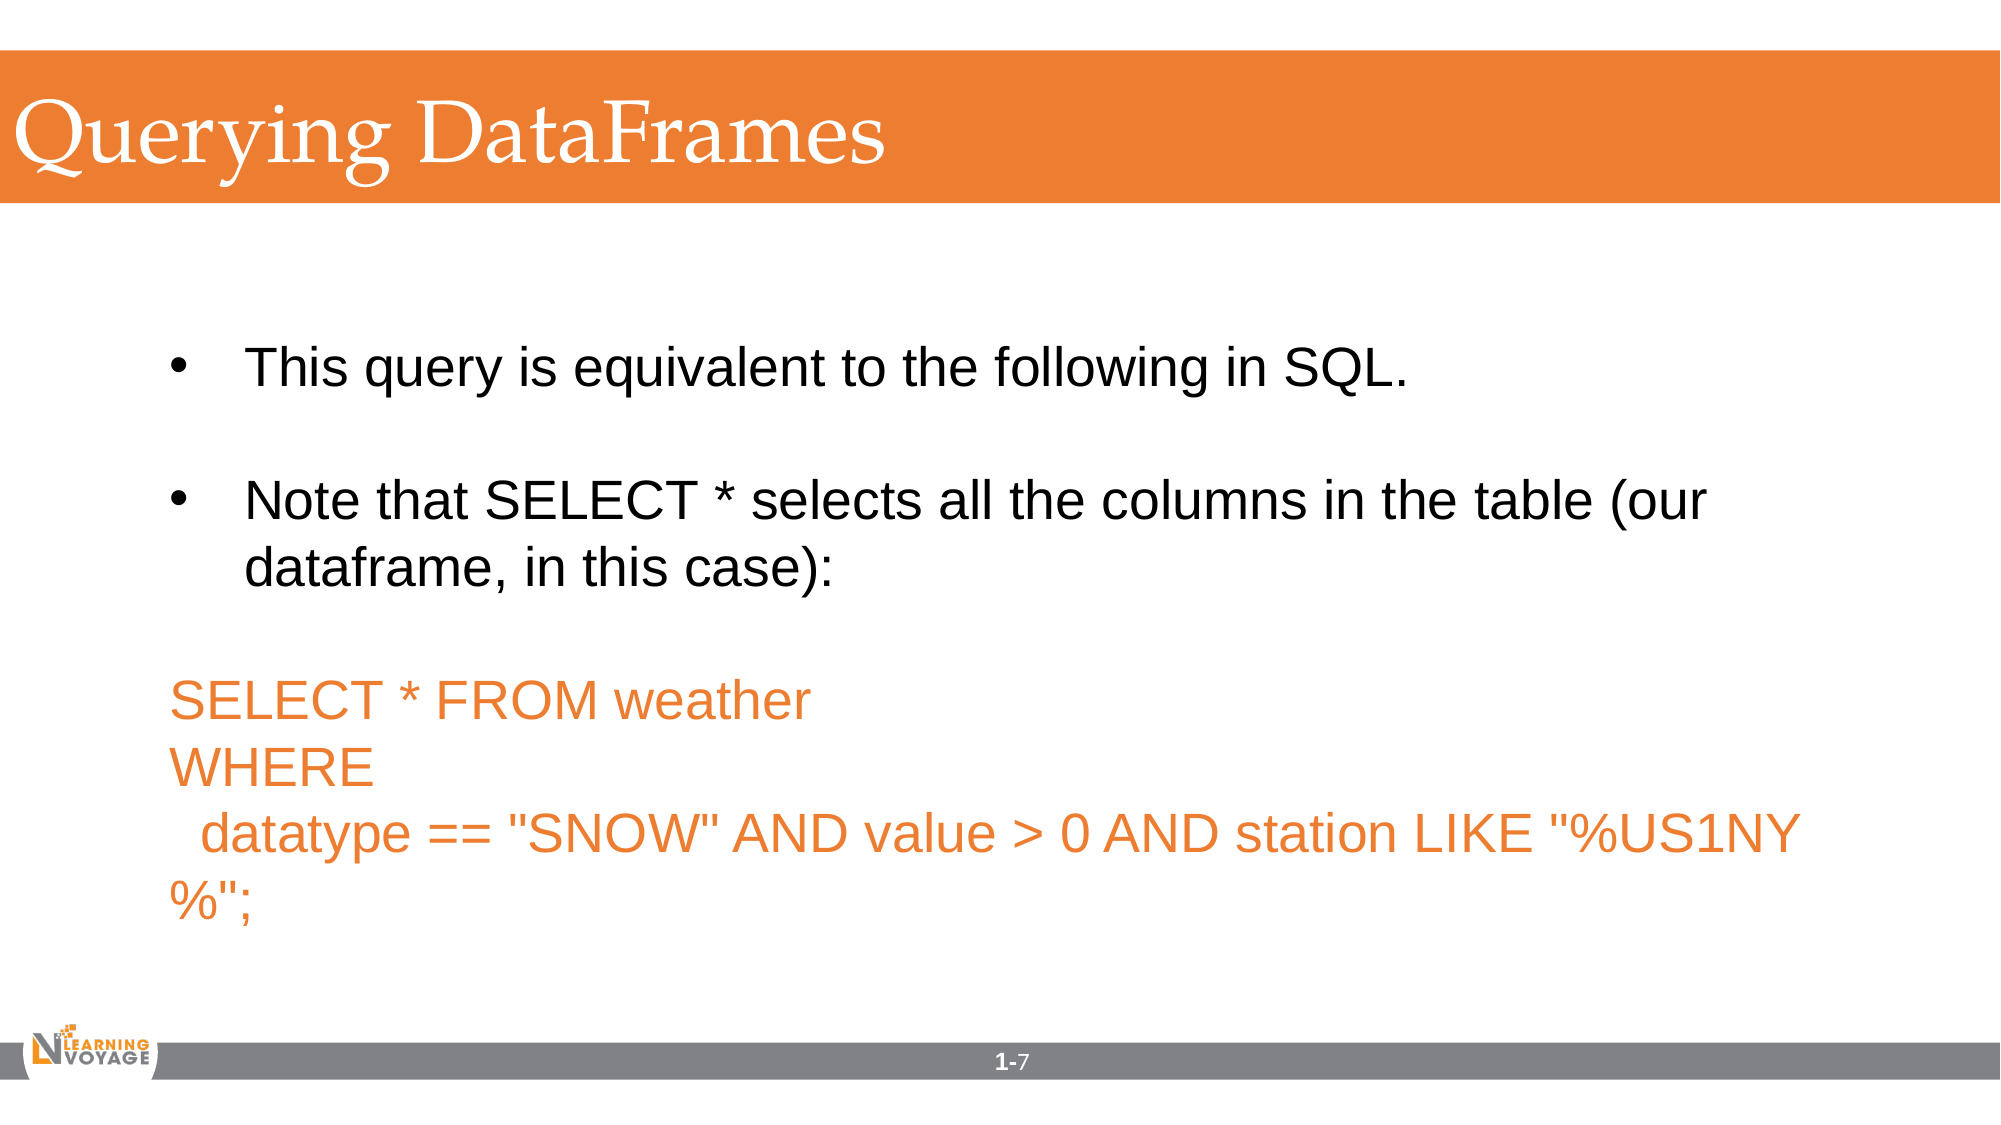

Querying DataFrames
This query is equivalent to the following in SQL.

Note that SELECT * selects all the columns in the table (our dataframe, in this case):

SELECT * FROM weather
WHERE
  datatype == "SNOW" AND value > 0 AND station LIKE "%US1NY%";
1-7